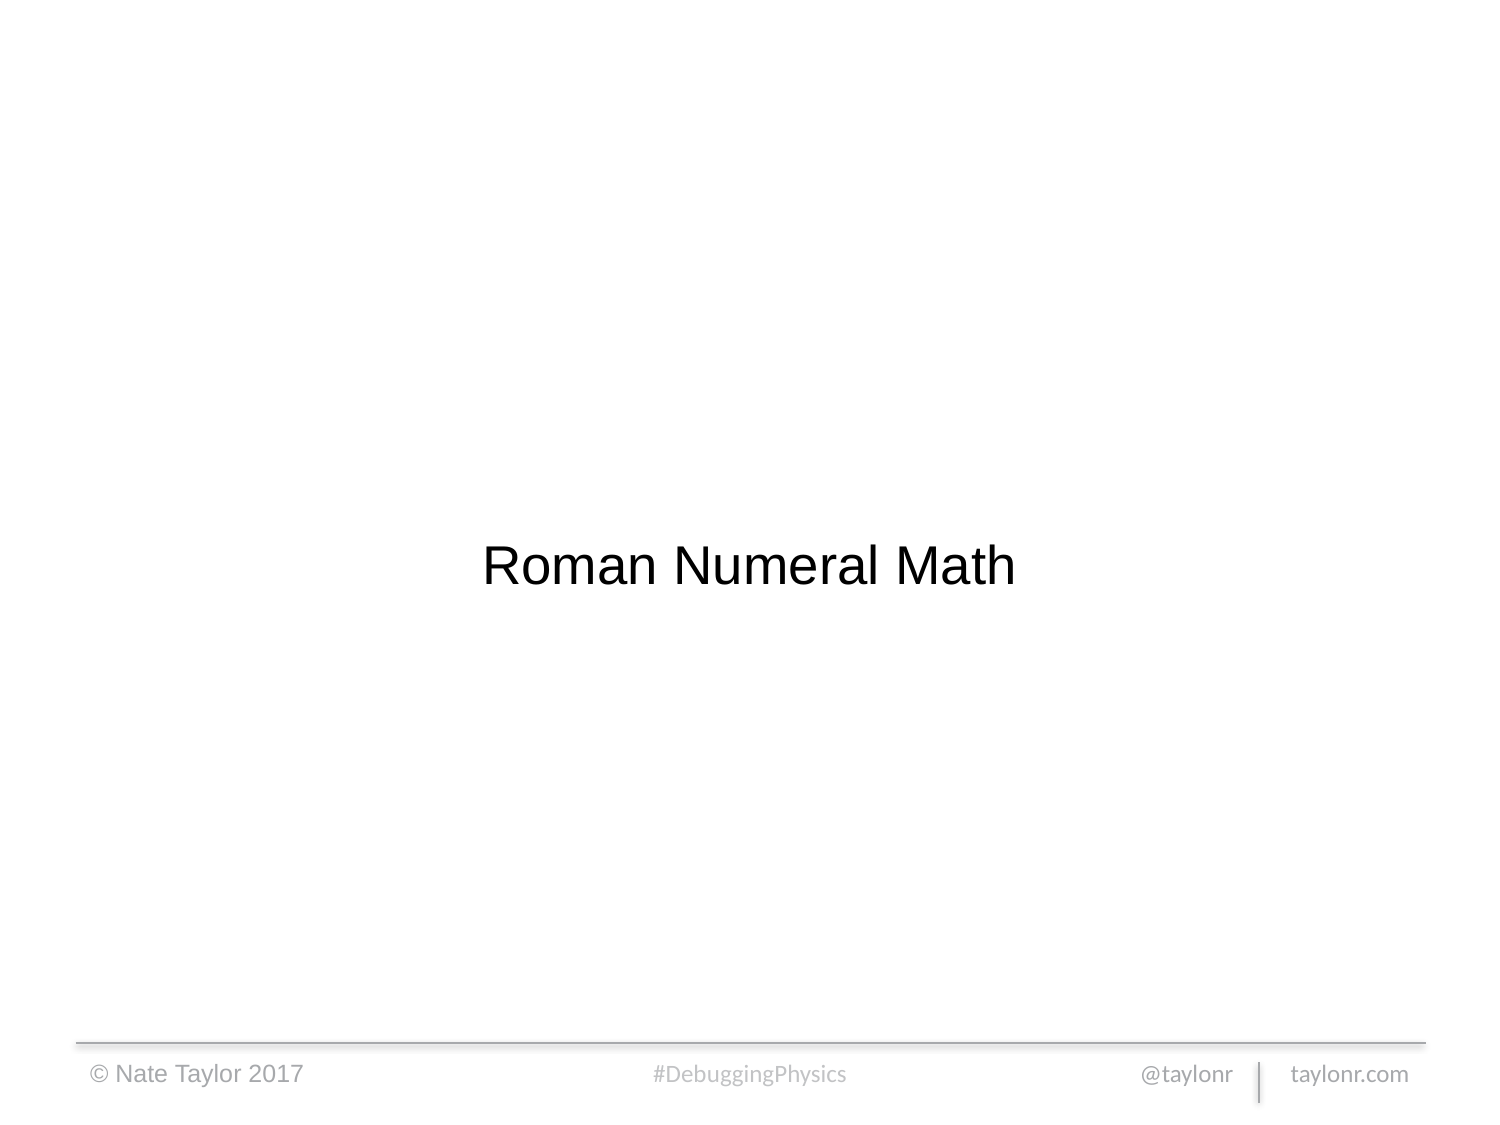

# Roman Numeral Math
© Nate Taylor 2017
#DebuggingPhysics
@taylonr          taylonr.com